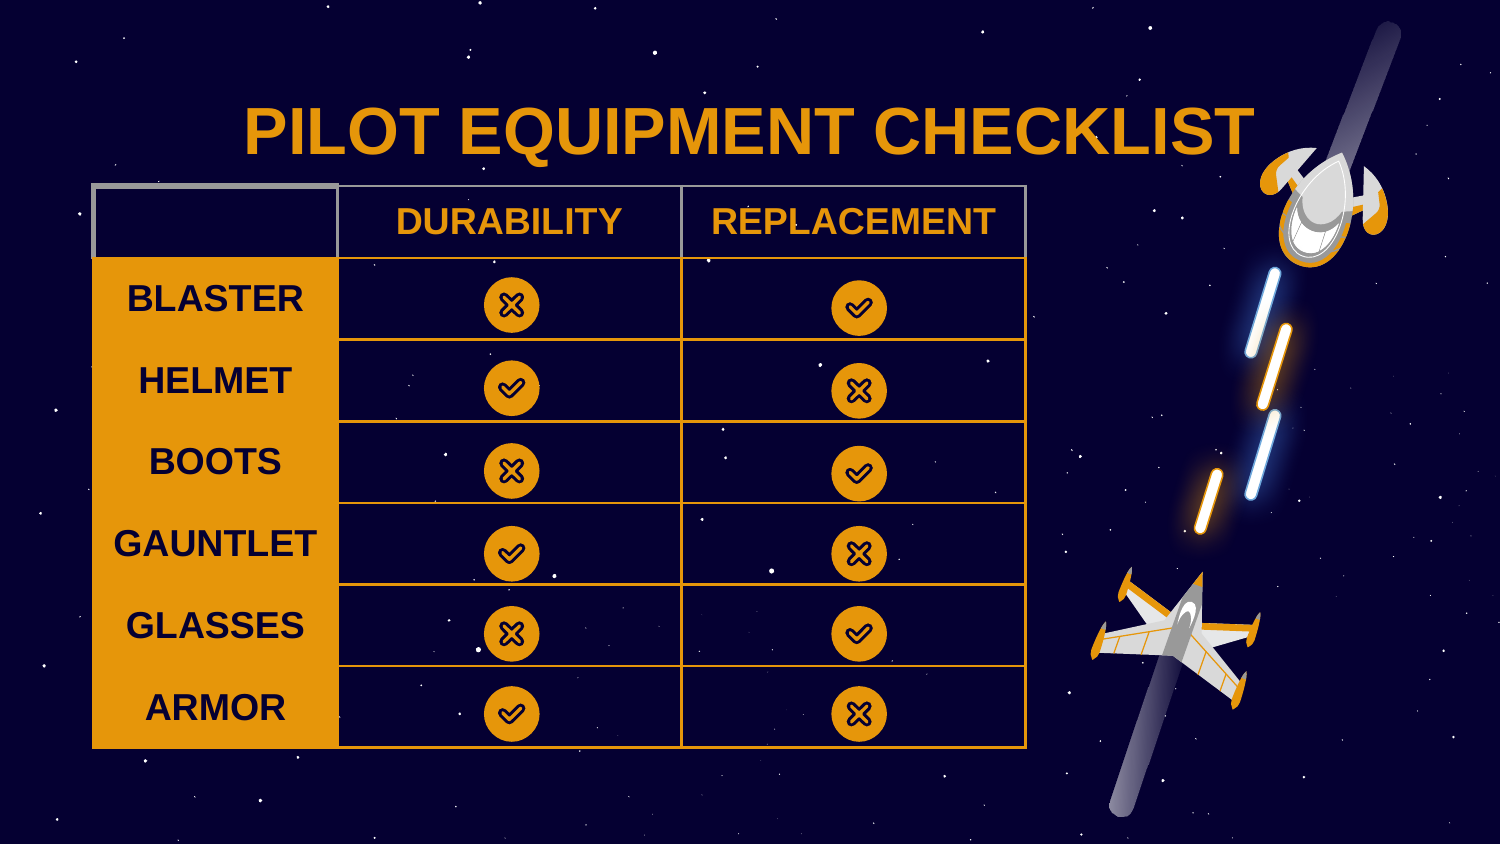

# PILOT EQUIPMENT CHECKLIST
|  | DURABILITY | REPLACEMENT |
| --- | --- | --- |
| BLASTER |  |  |
| HELMET |  |  |
| BOOTS |  |  |
| GAUNTLET |  |  |
| GLASSES |  |  |
| ARMOR |  |  |